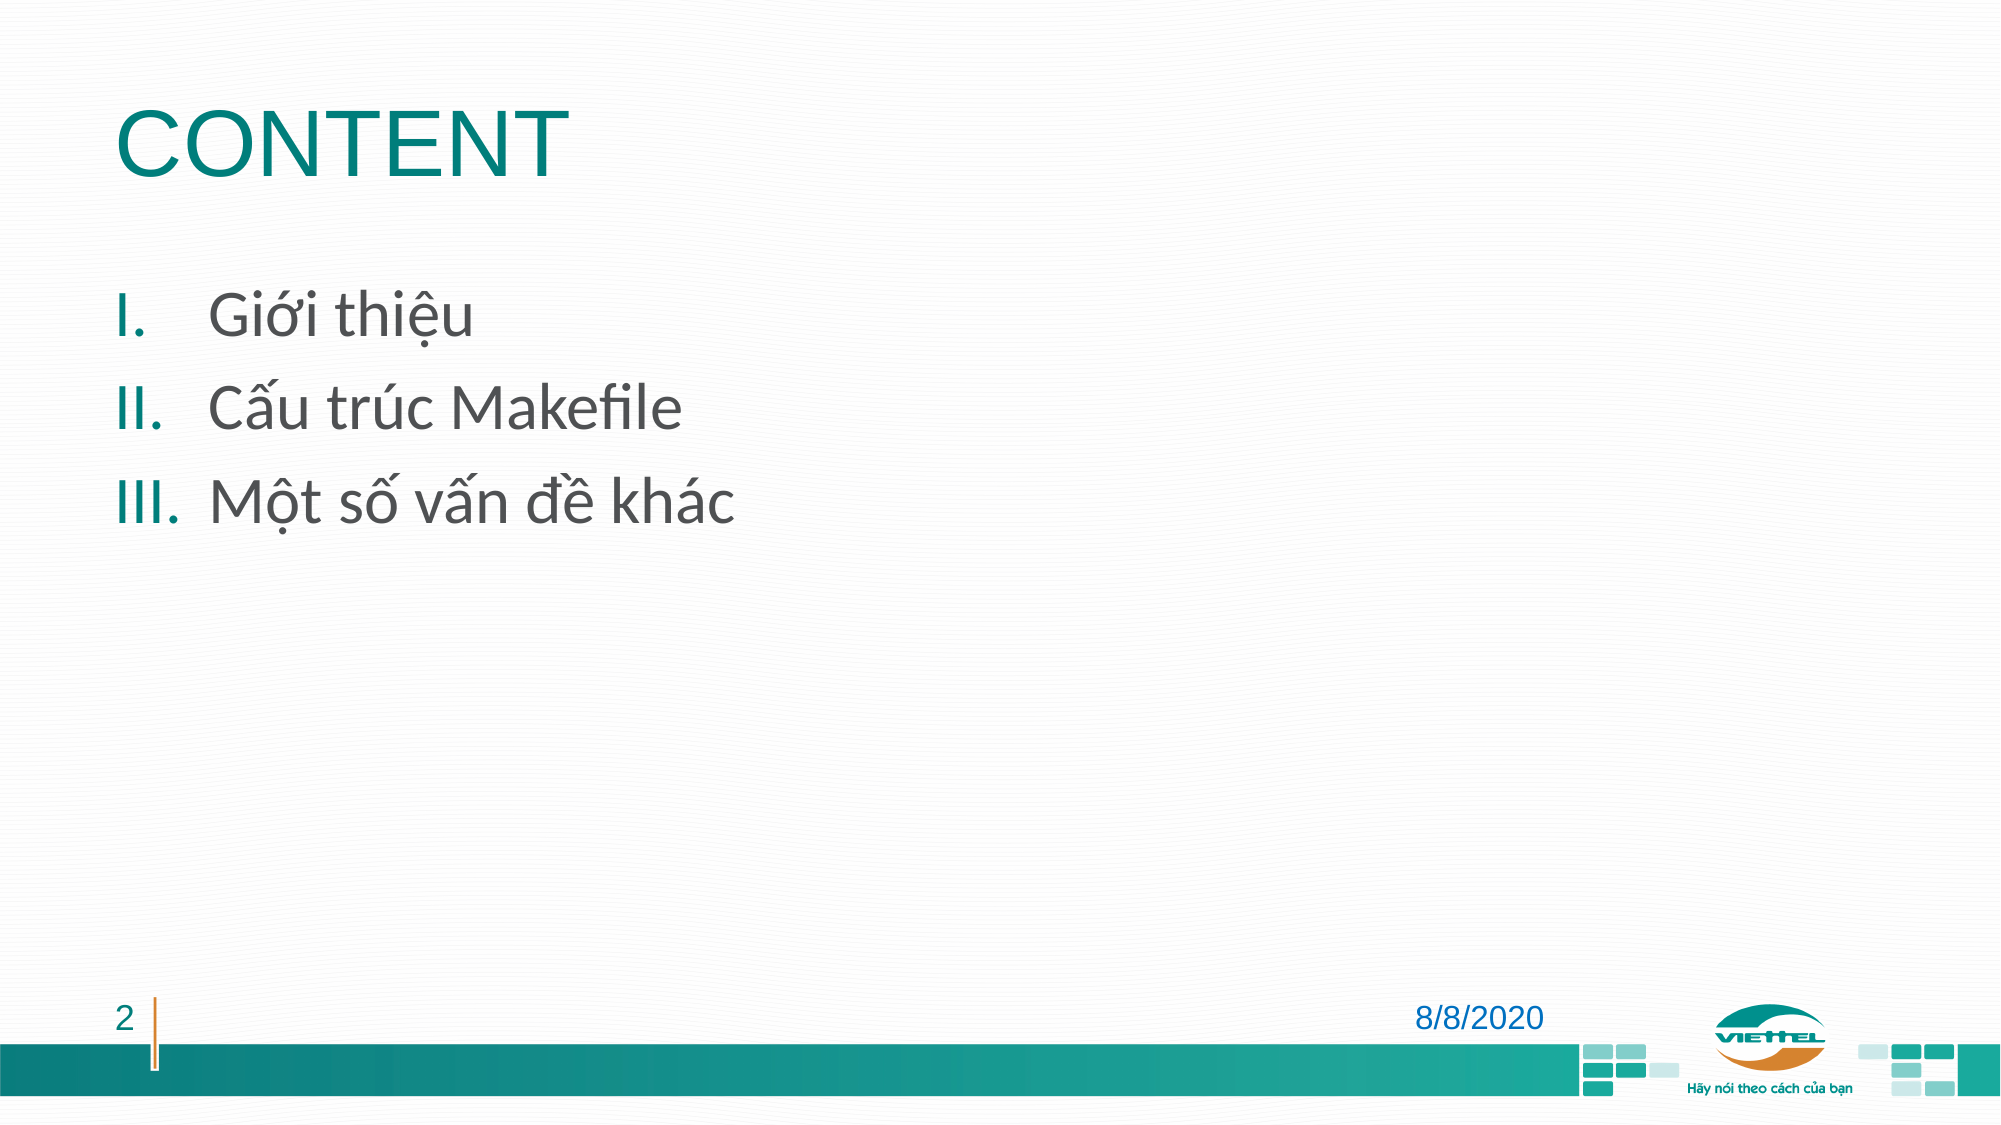

# CONTENT
Giới thiệu
Cấu trúc Makefile
Một số vấn đề khác

2
8/8/2020